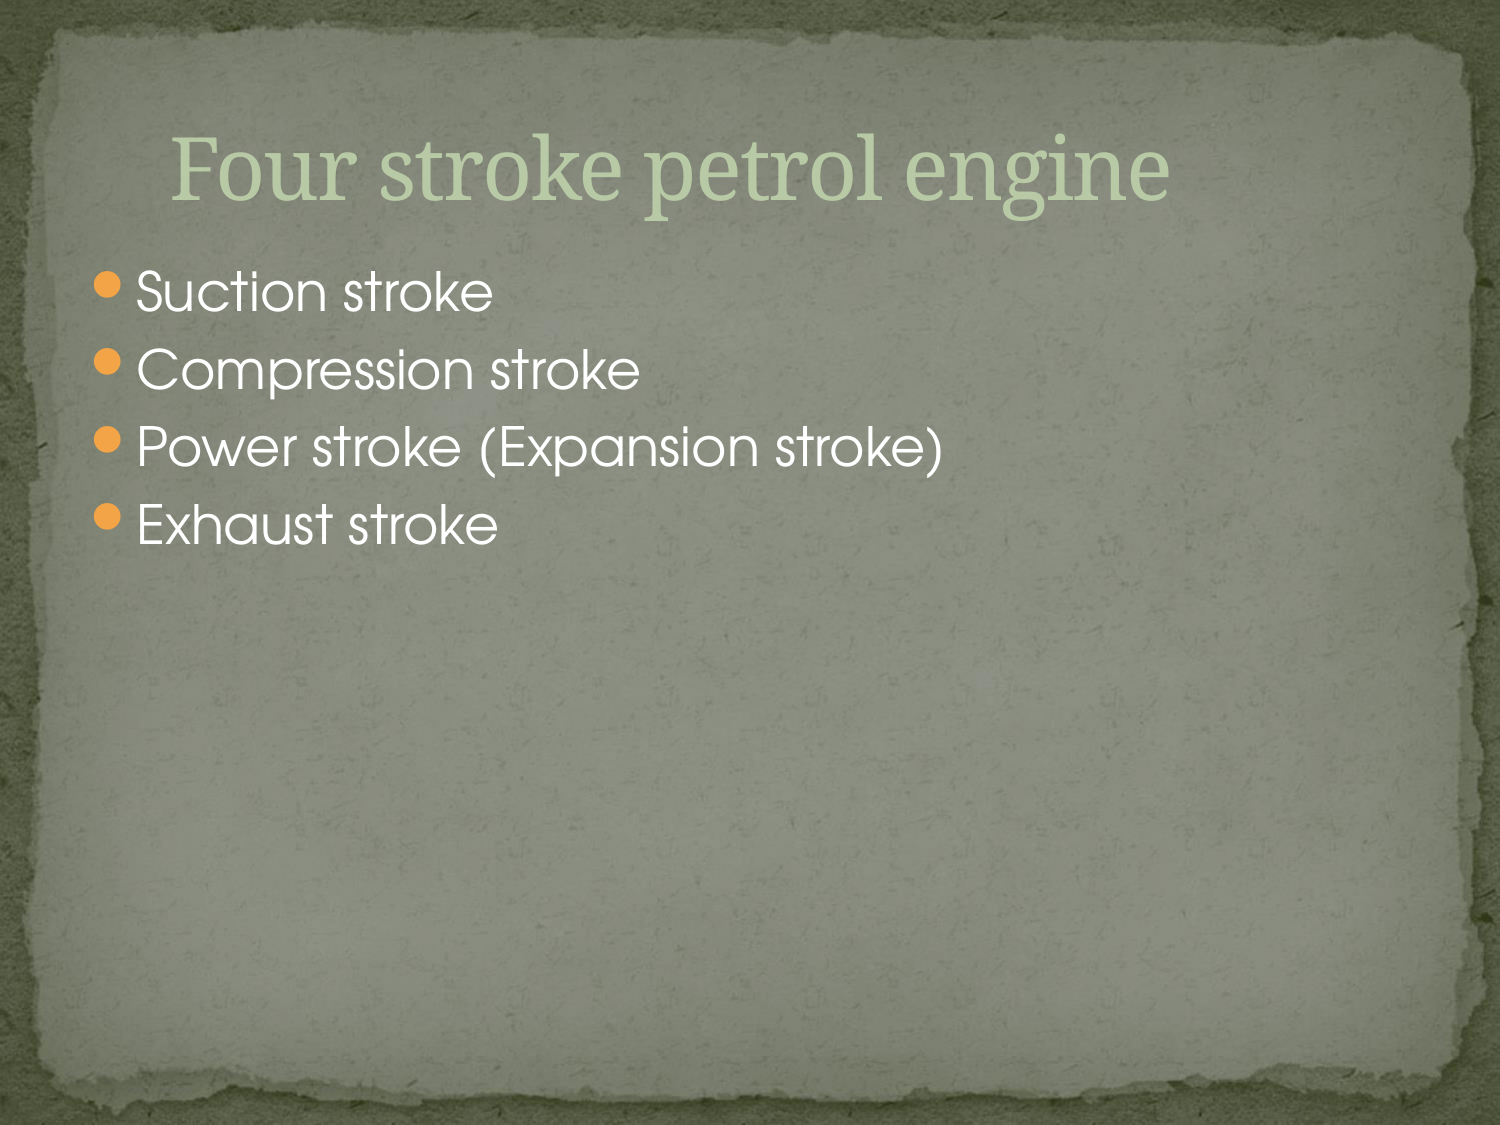

# Four stroke petrol engine
Suction stroke
Compression stroke
Power stroke (Expansion stroke)
Exhaust stroke